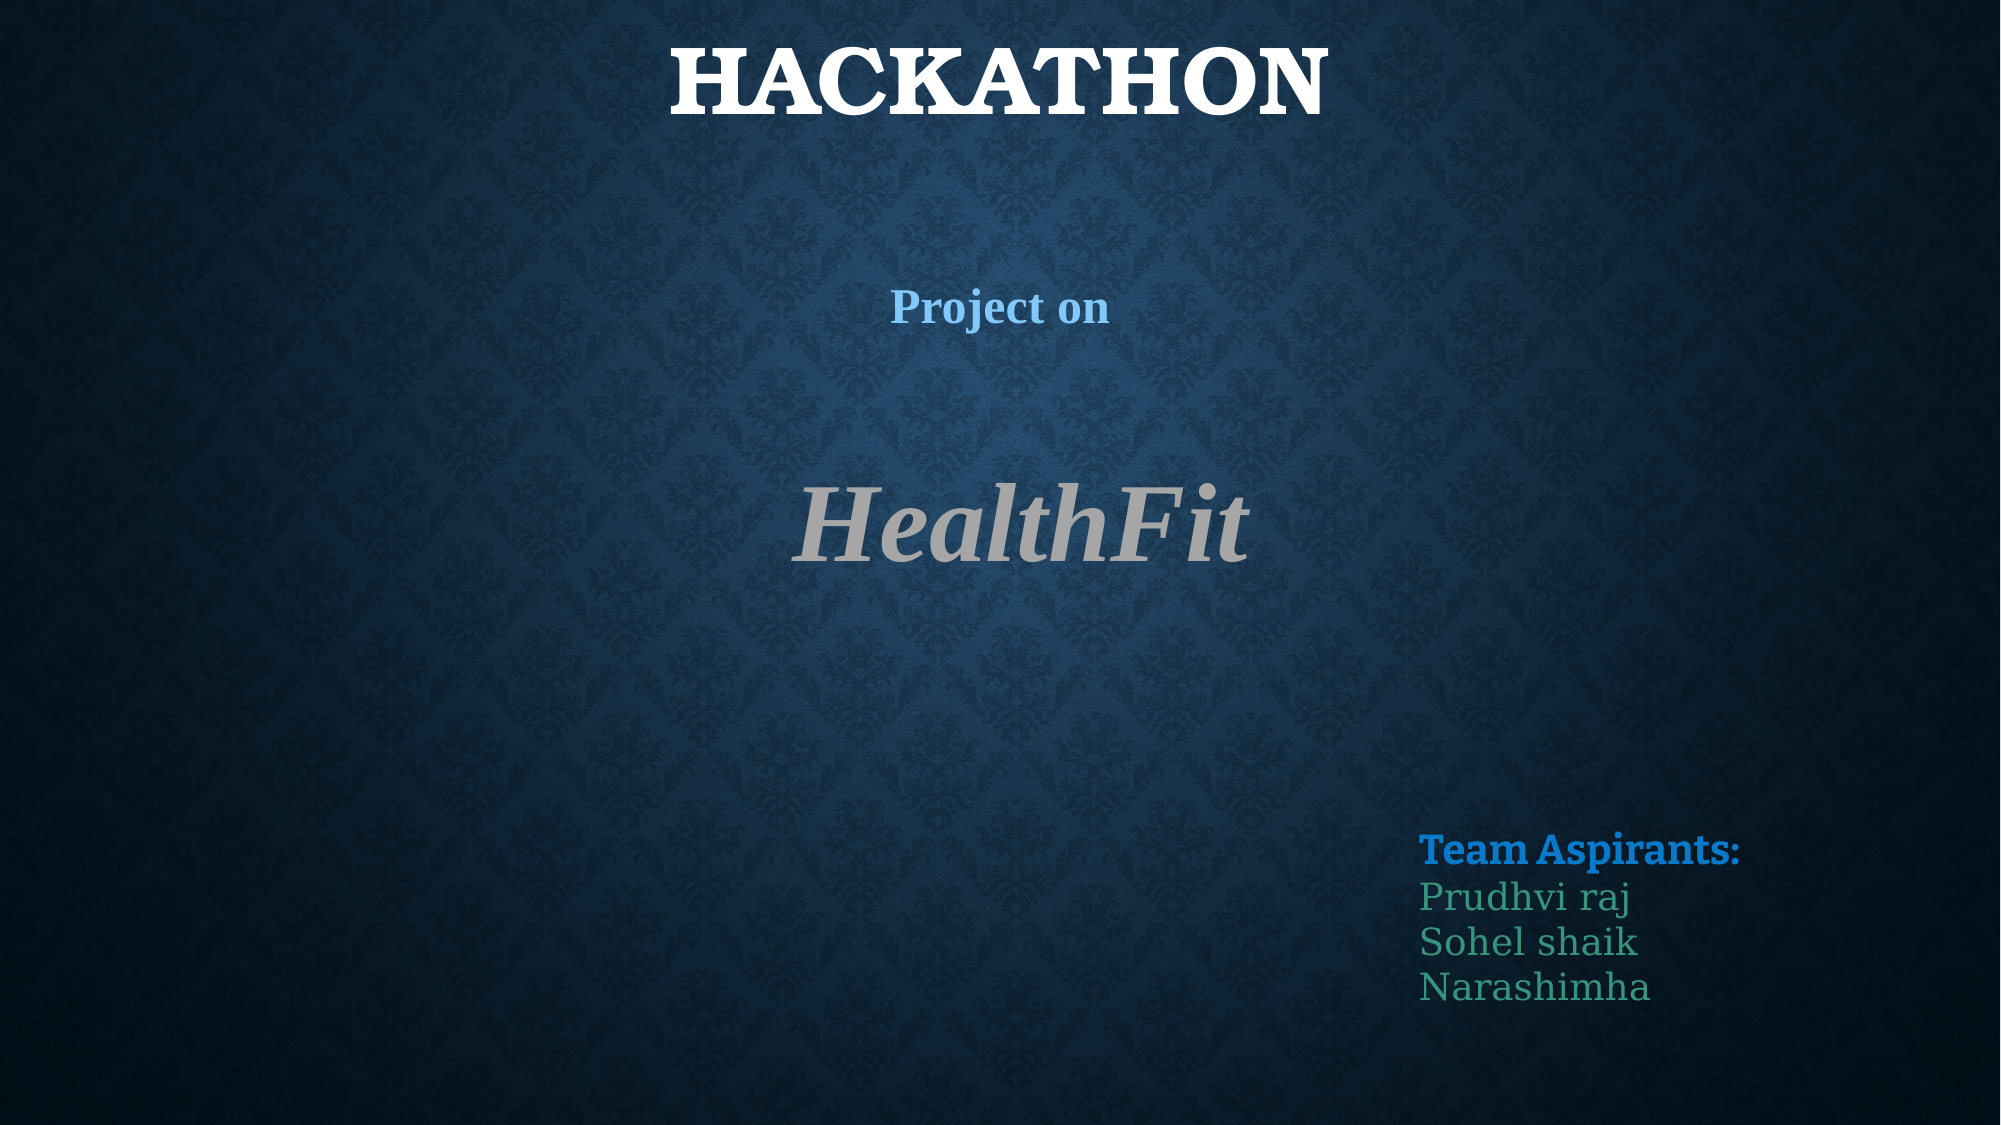

# Hackathon
Project on
HealthFit
Team Aspirants:
Prudhvi raj
Sohel shaik
Narashimha